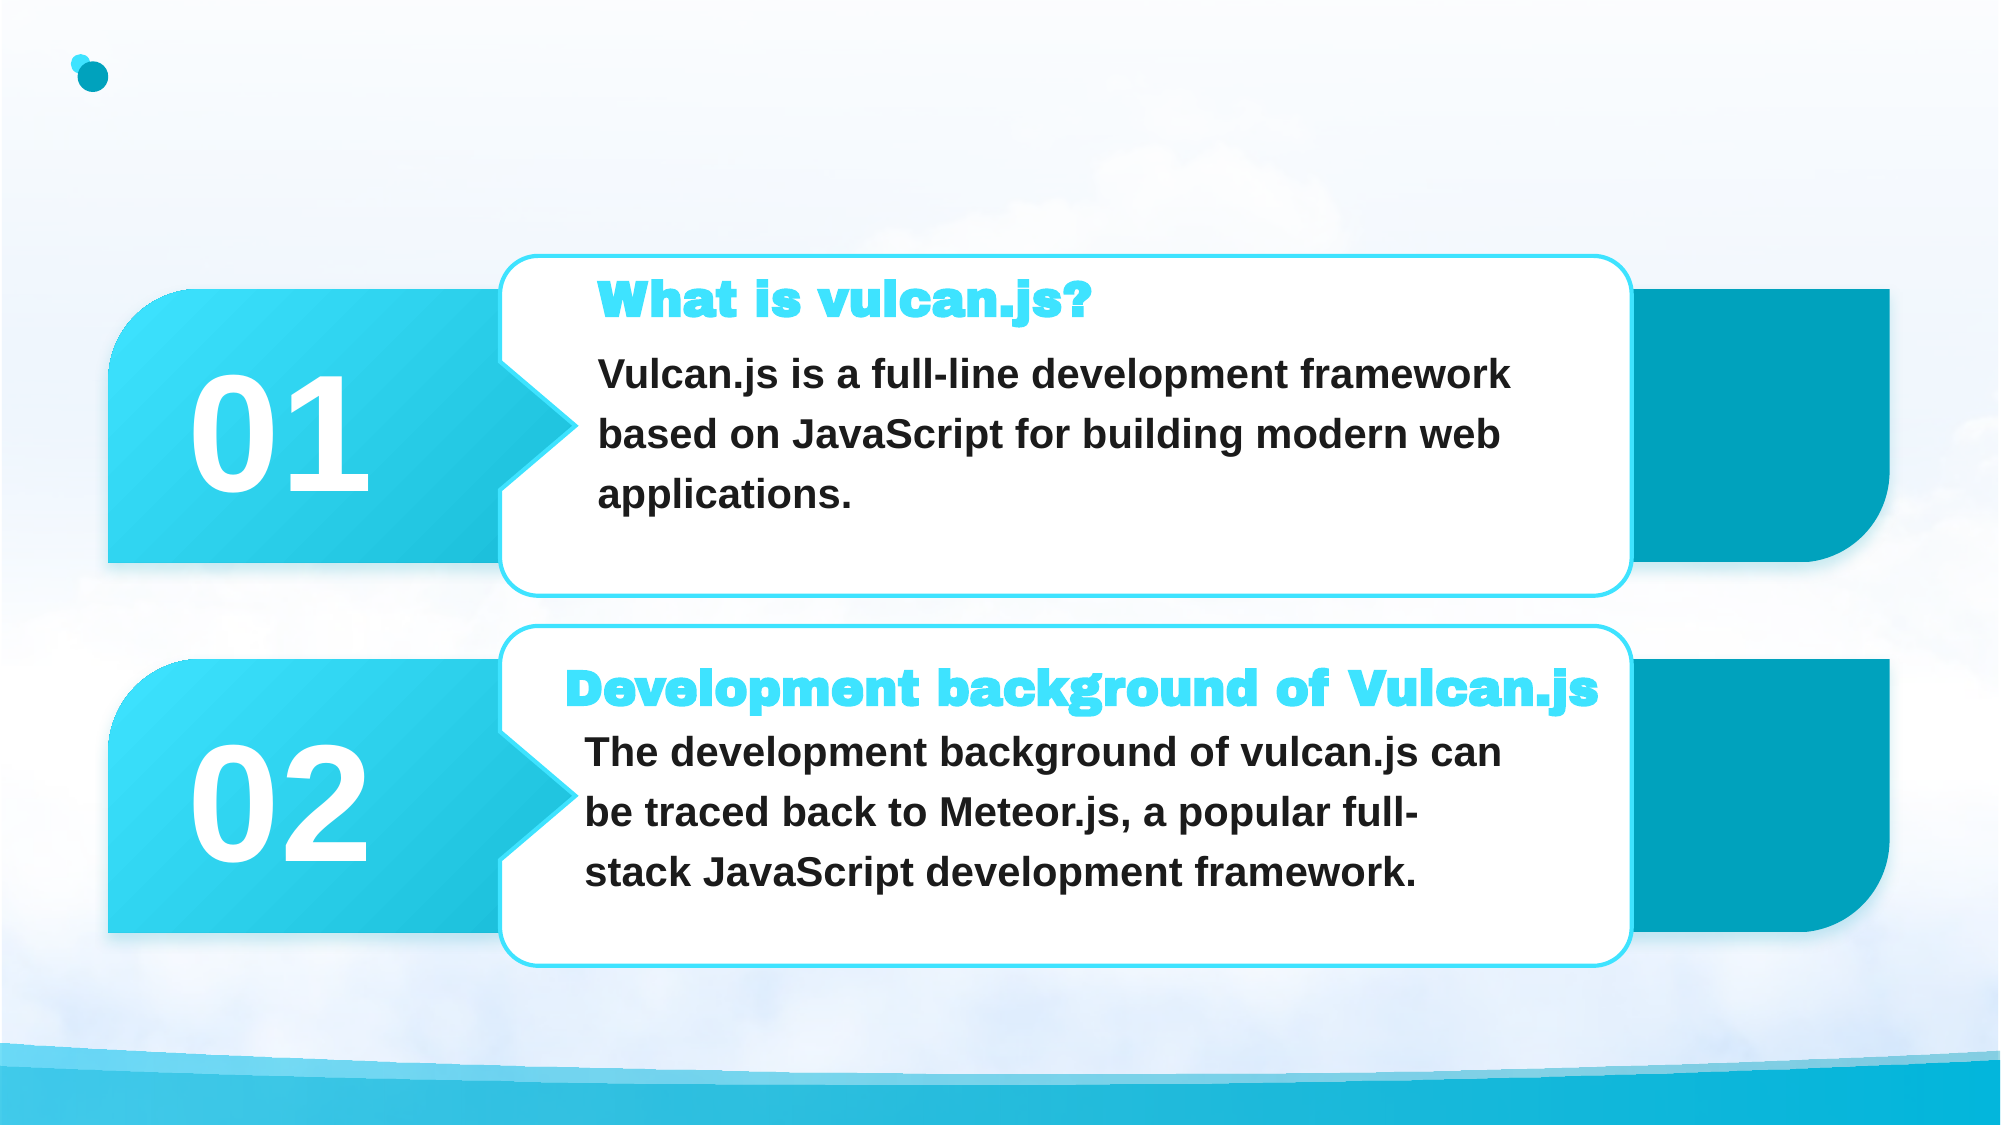

What is vulcan.js?
Vulcan.js is a full-line development framework based on JavaScript for building modern web applications.
01

Development background of Vulcan.js
The development background of vulcan.js can be traced back to Meteor.js, a popular full-stack JavaScript development framework.
02